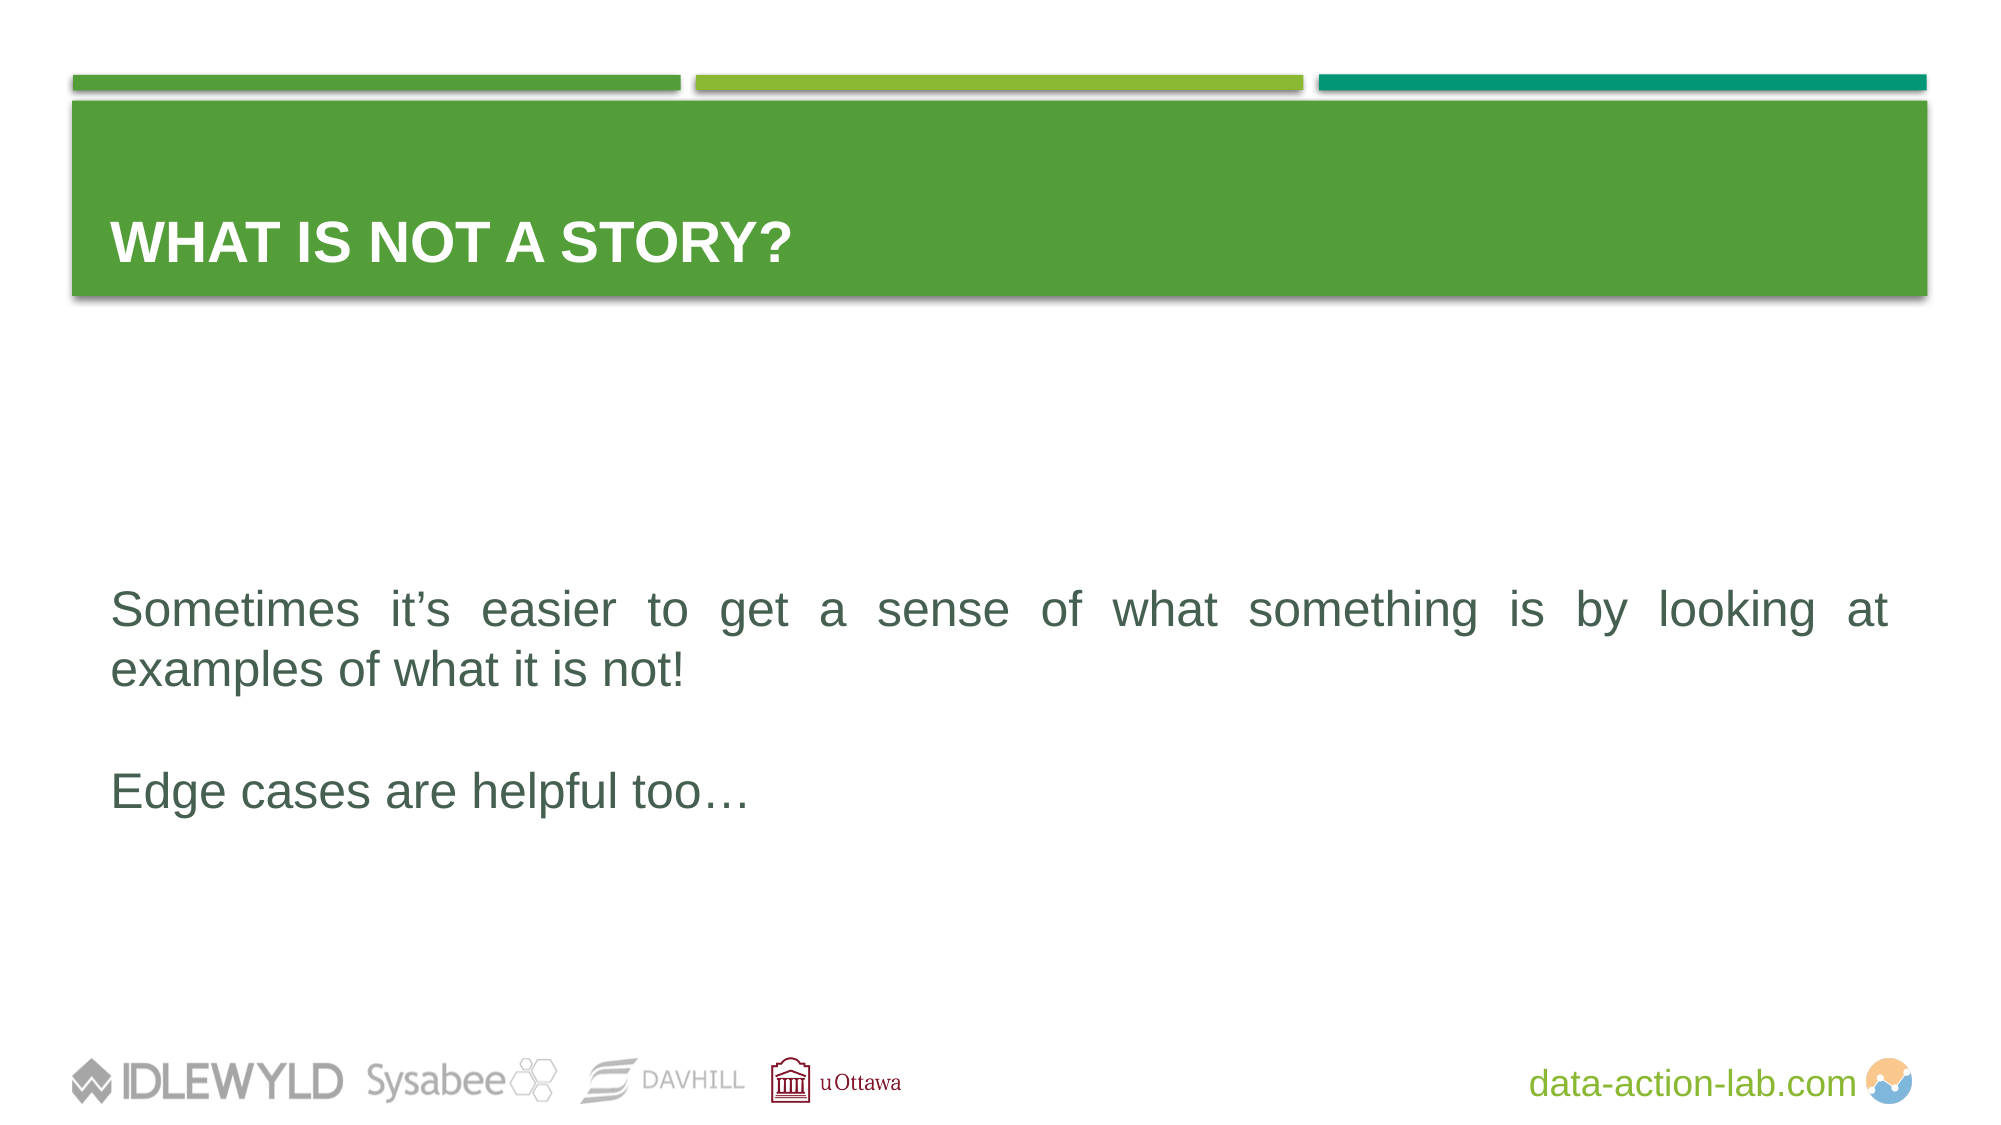

# WHAT IS NOT A STORY?
Sometimes it’s easier to get a sense of what something is by looking at examples of what it is not!
Edge cases are helpful too…